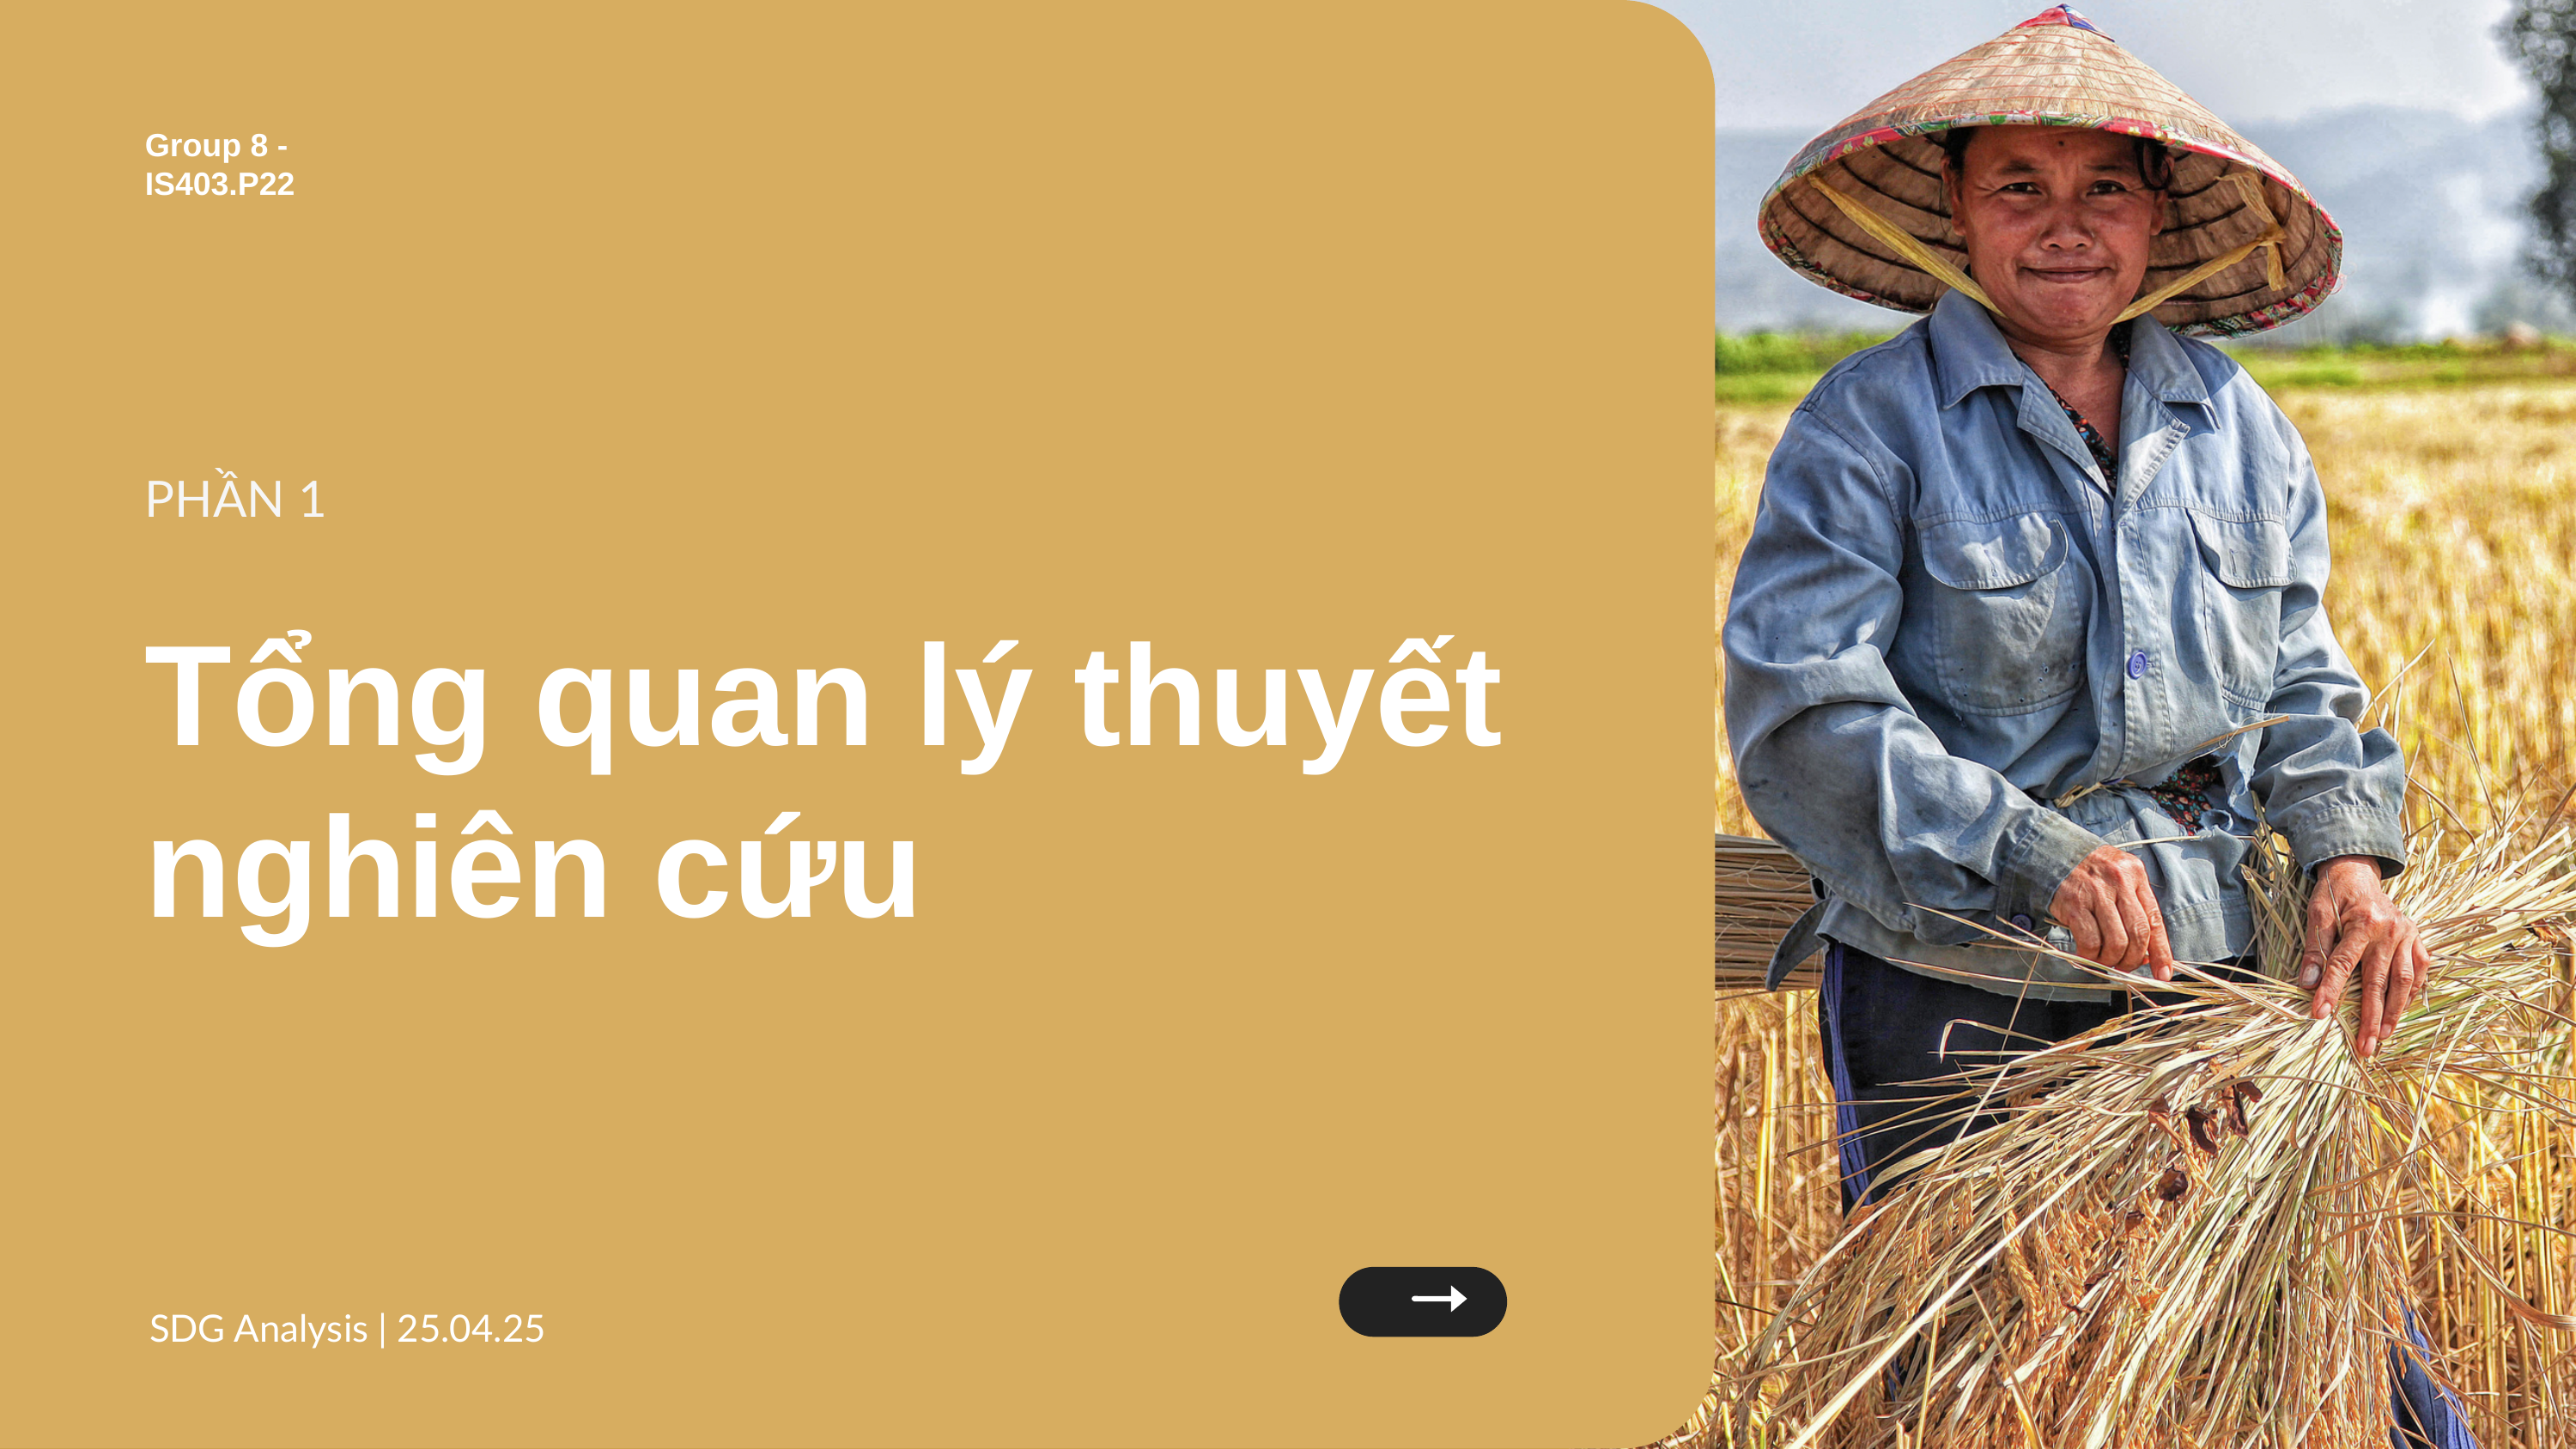

Group 8 - IS403.P22
PHẦN 1
Tổng quan lý thuyết nghiên cứu

SDG Analysis | 25.04.25